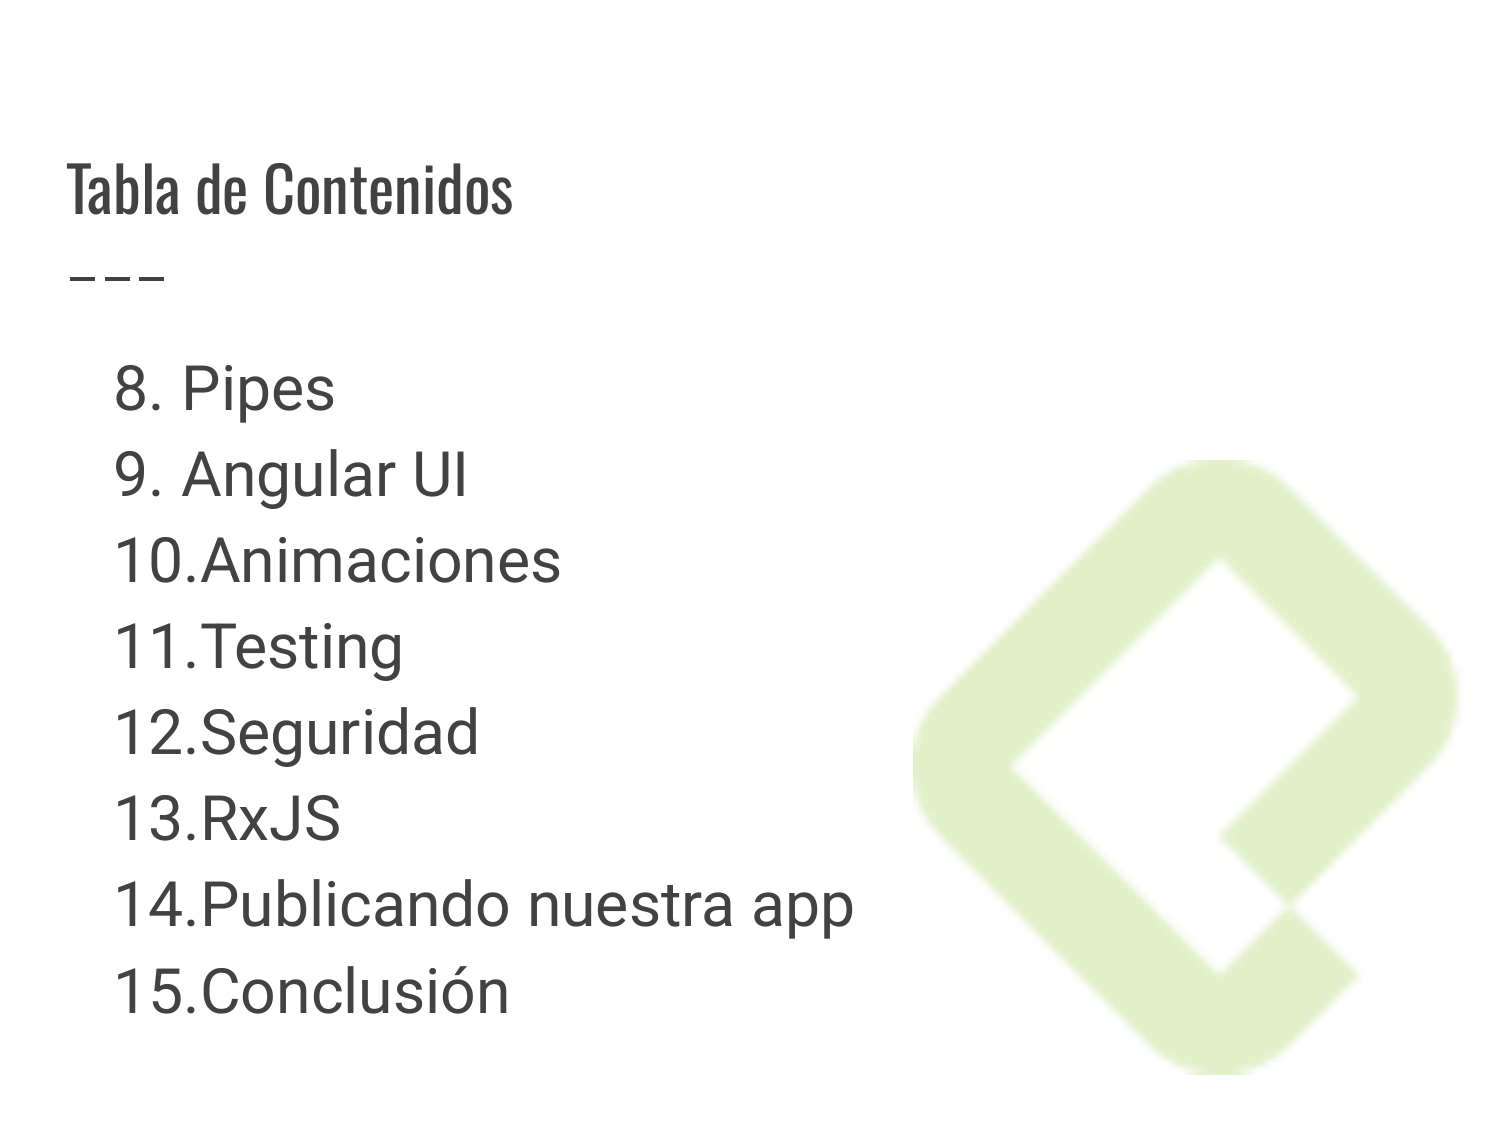

# Tabla de Contenidos
Pipes
Angular UI
Animaciones
Testing
Seguridad
RxJS
Publicando nuestra app
Conclusión